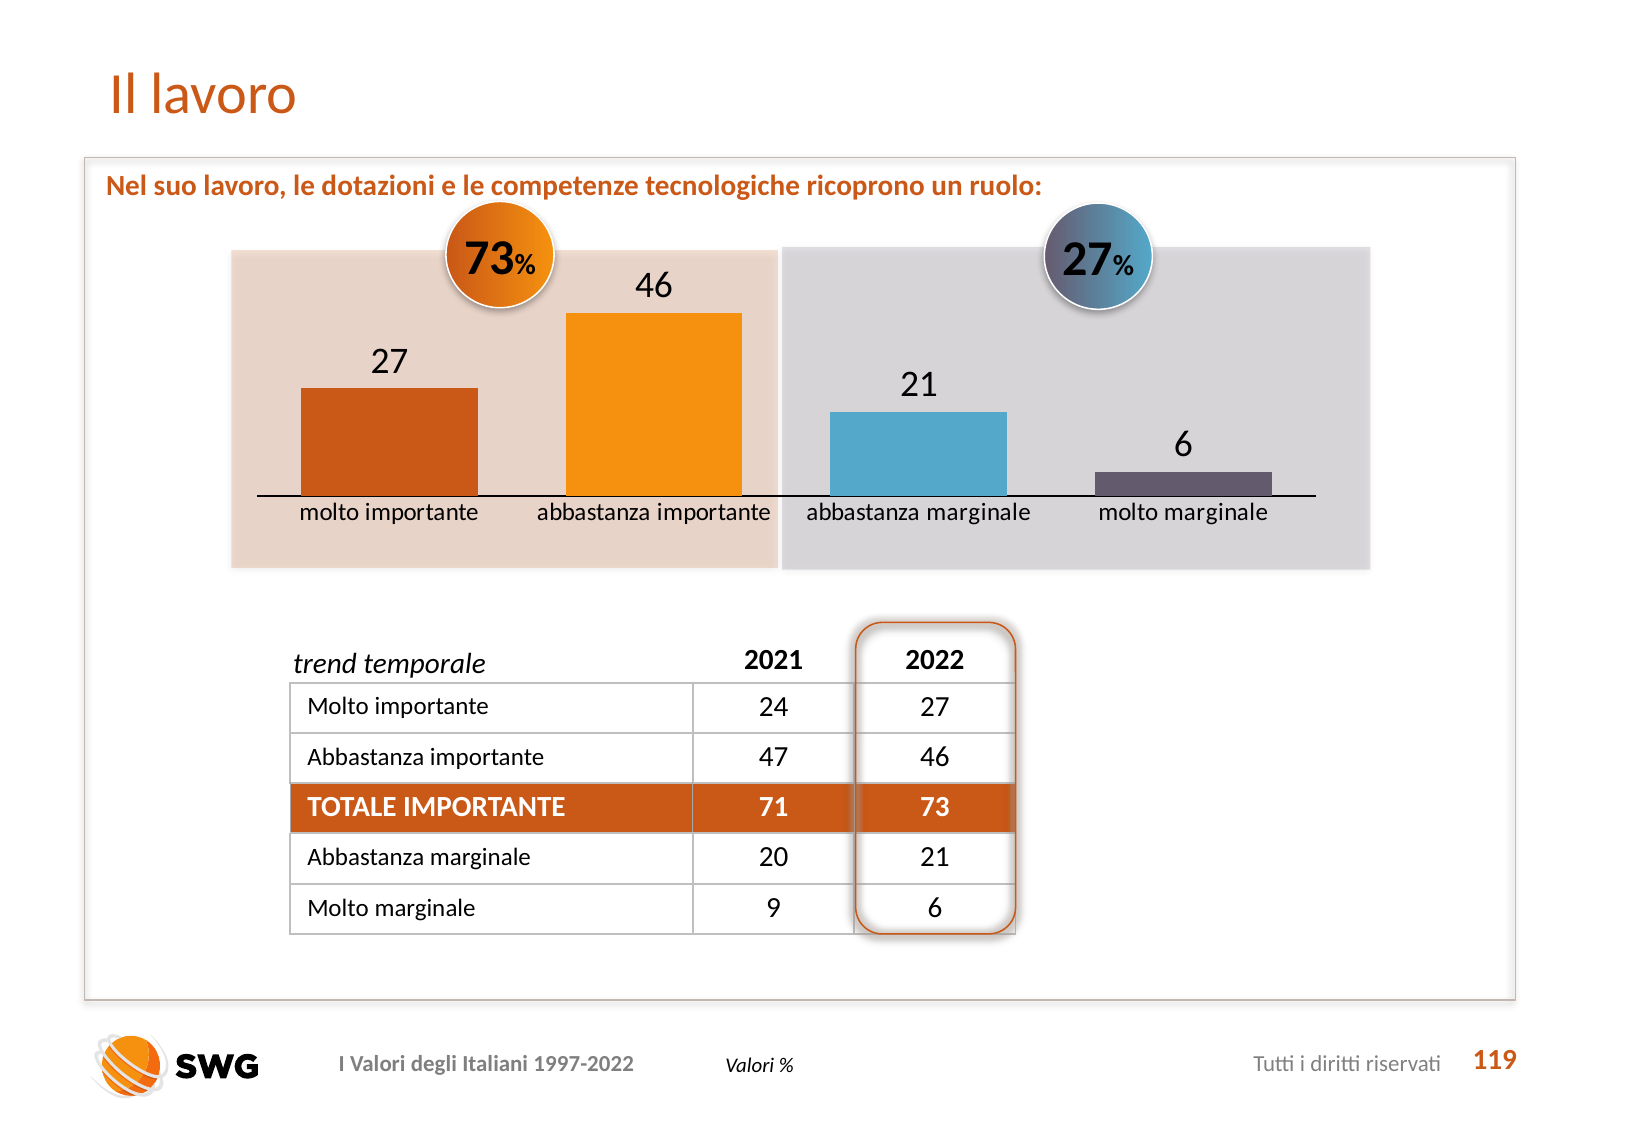

# Il lavoro

Nel suo lavoro, le dotazioni e le competenze tecnologiche ricoprono un ruolo:

73%
27%

### Chart

| Category | Serie 1 |
|---|---|
| molto importante | 27.0 |
| abbastanza importante | 46.0 |
| abbastanza marginale | 21.0 |
| molto marginale | 6.0 |

trend temporale
|  | 2021 | 2022 |
| --- | --- | --- |
| Molto importante | 24 | 27 |
| Abbastanza importante | 47 | 46 |
| TOTALE IMPORTANTE | 71 | 73 |
| Abbastanza marginale | 20 | 21 |
| Molto marginale | 9 | 6 |
119
Valori %